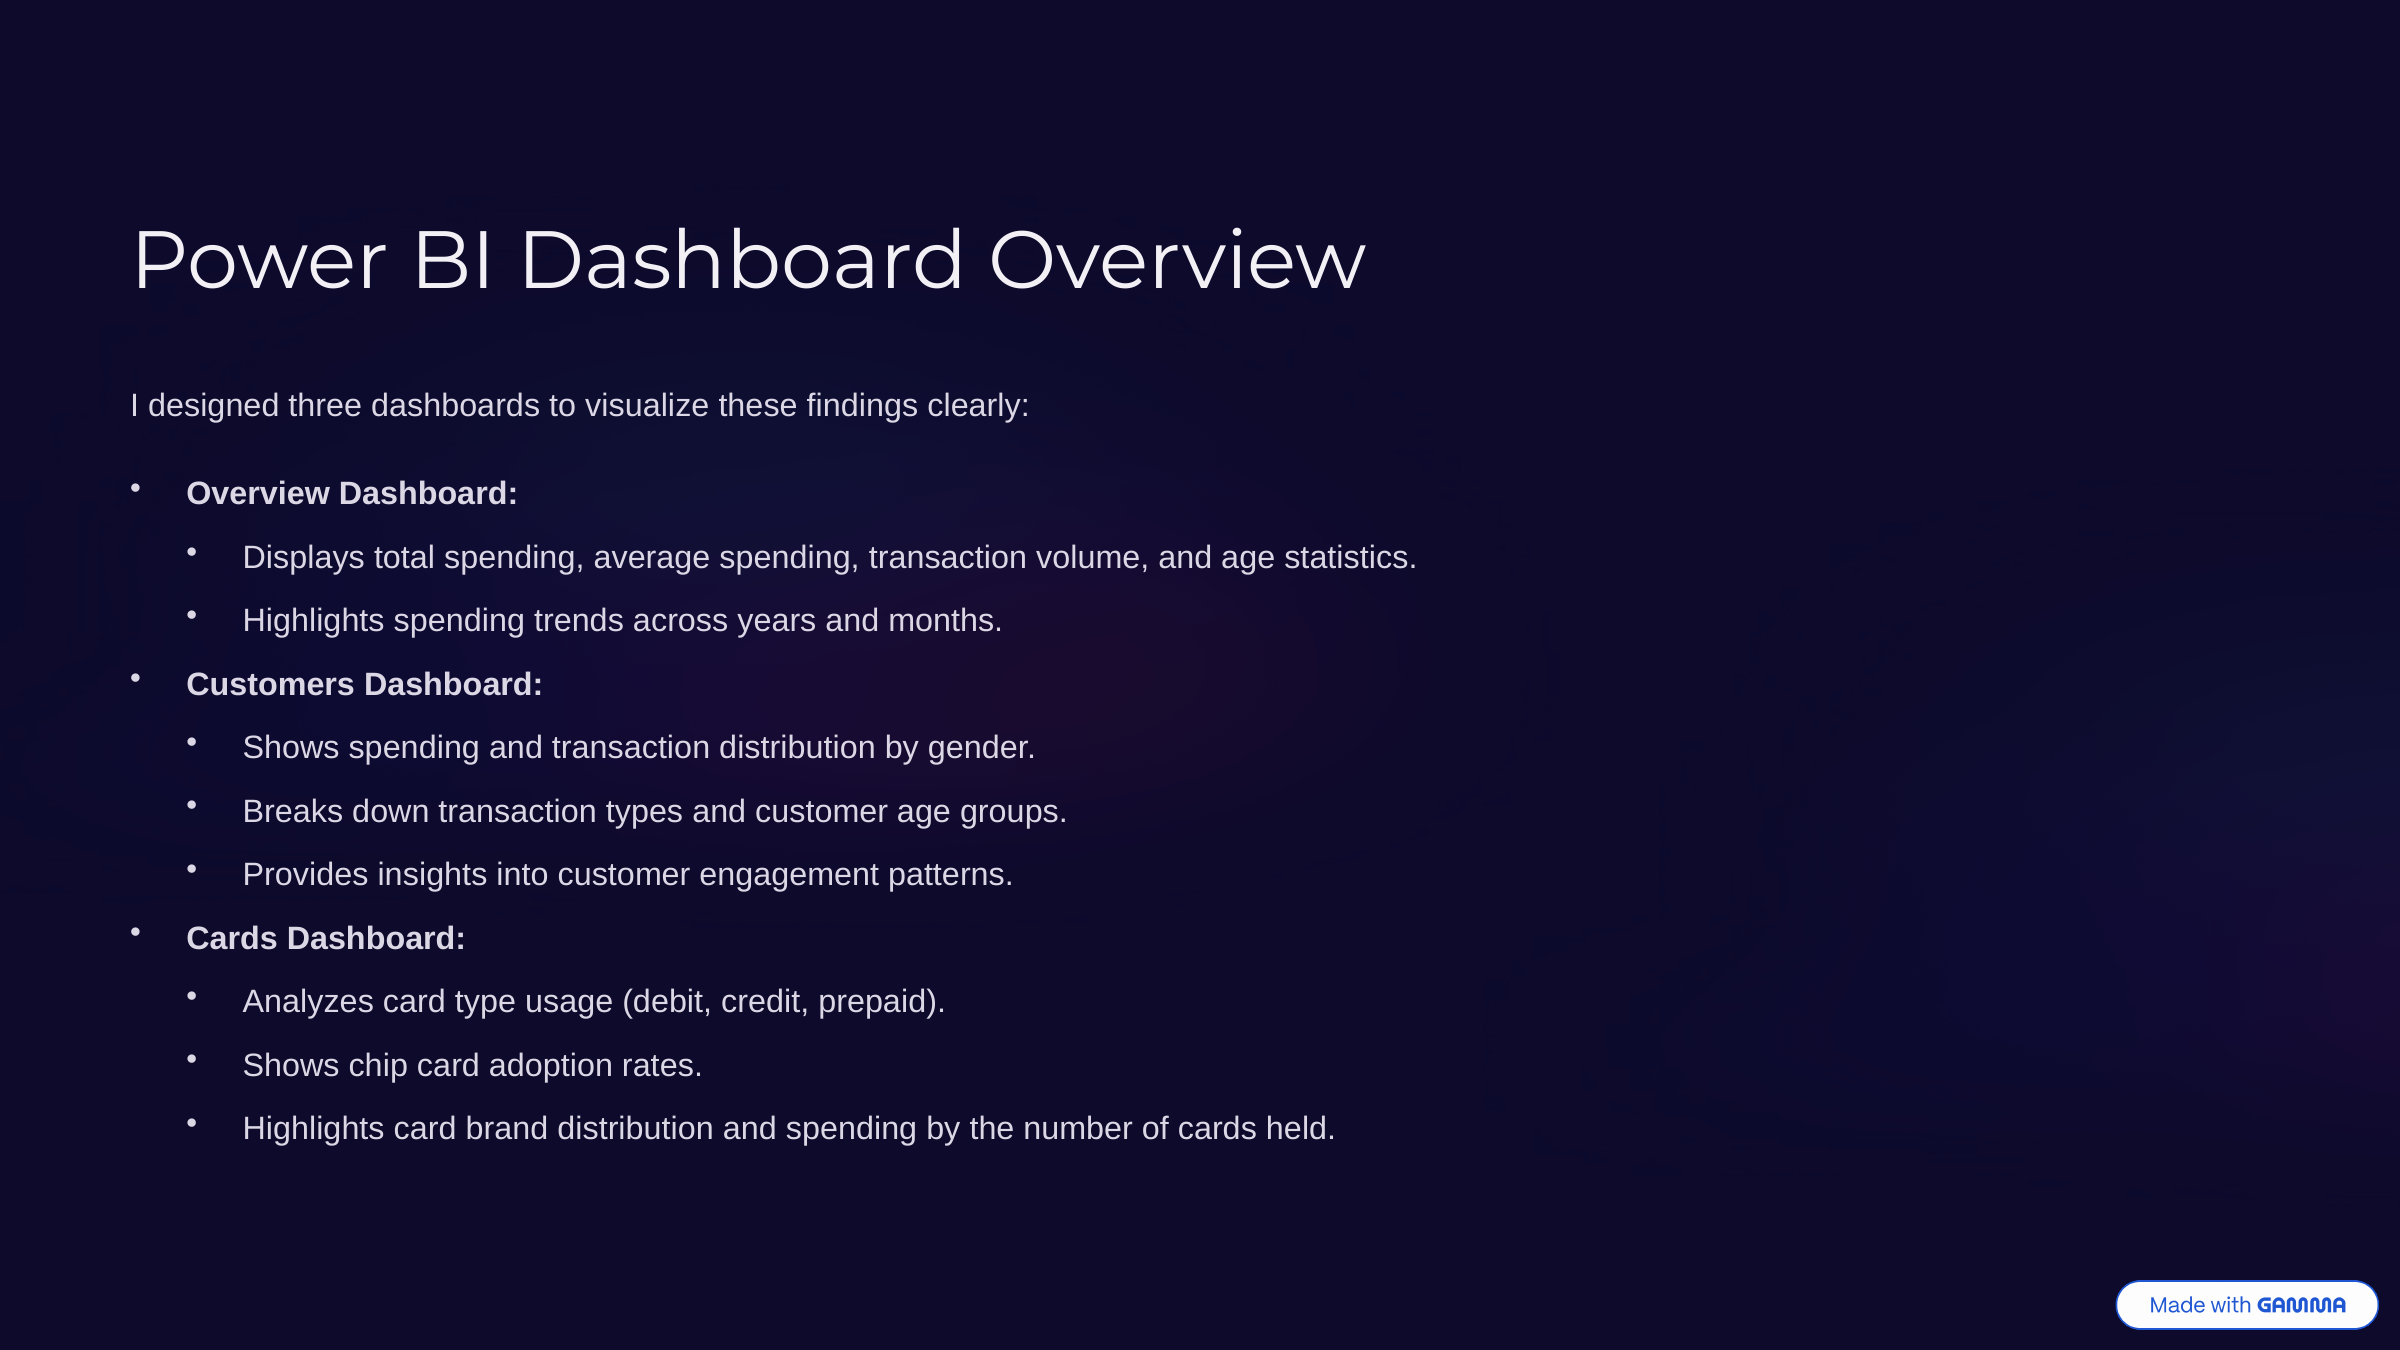

Power BI Dashboard Overview
I designed three dashboards to visualize these findings clearly:
Overview Dashboard:
Displays total spending, average spending, transaction volume, and age statistics.
Highlights spending trends across years and months.
Customers Dashboard:
Shows spending and transaction distribution by gender.
Breaks down transaction types and customer age groups.
Provides insights into customer engagement patterns.
Cards Dashboard:
Analyzes card type usage (debit, credit, prepaid).
Shows chip card adoption rates.
Highlights card brand distribution and spending by the number of cards held.